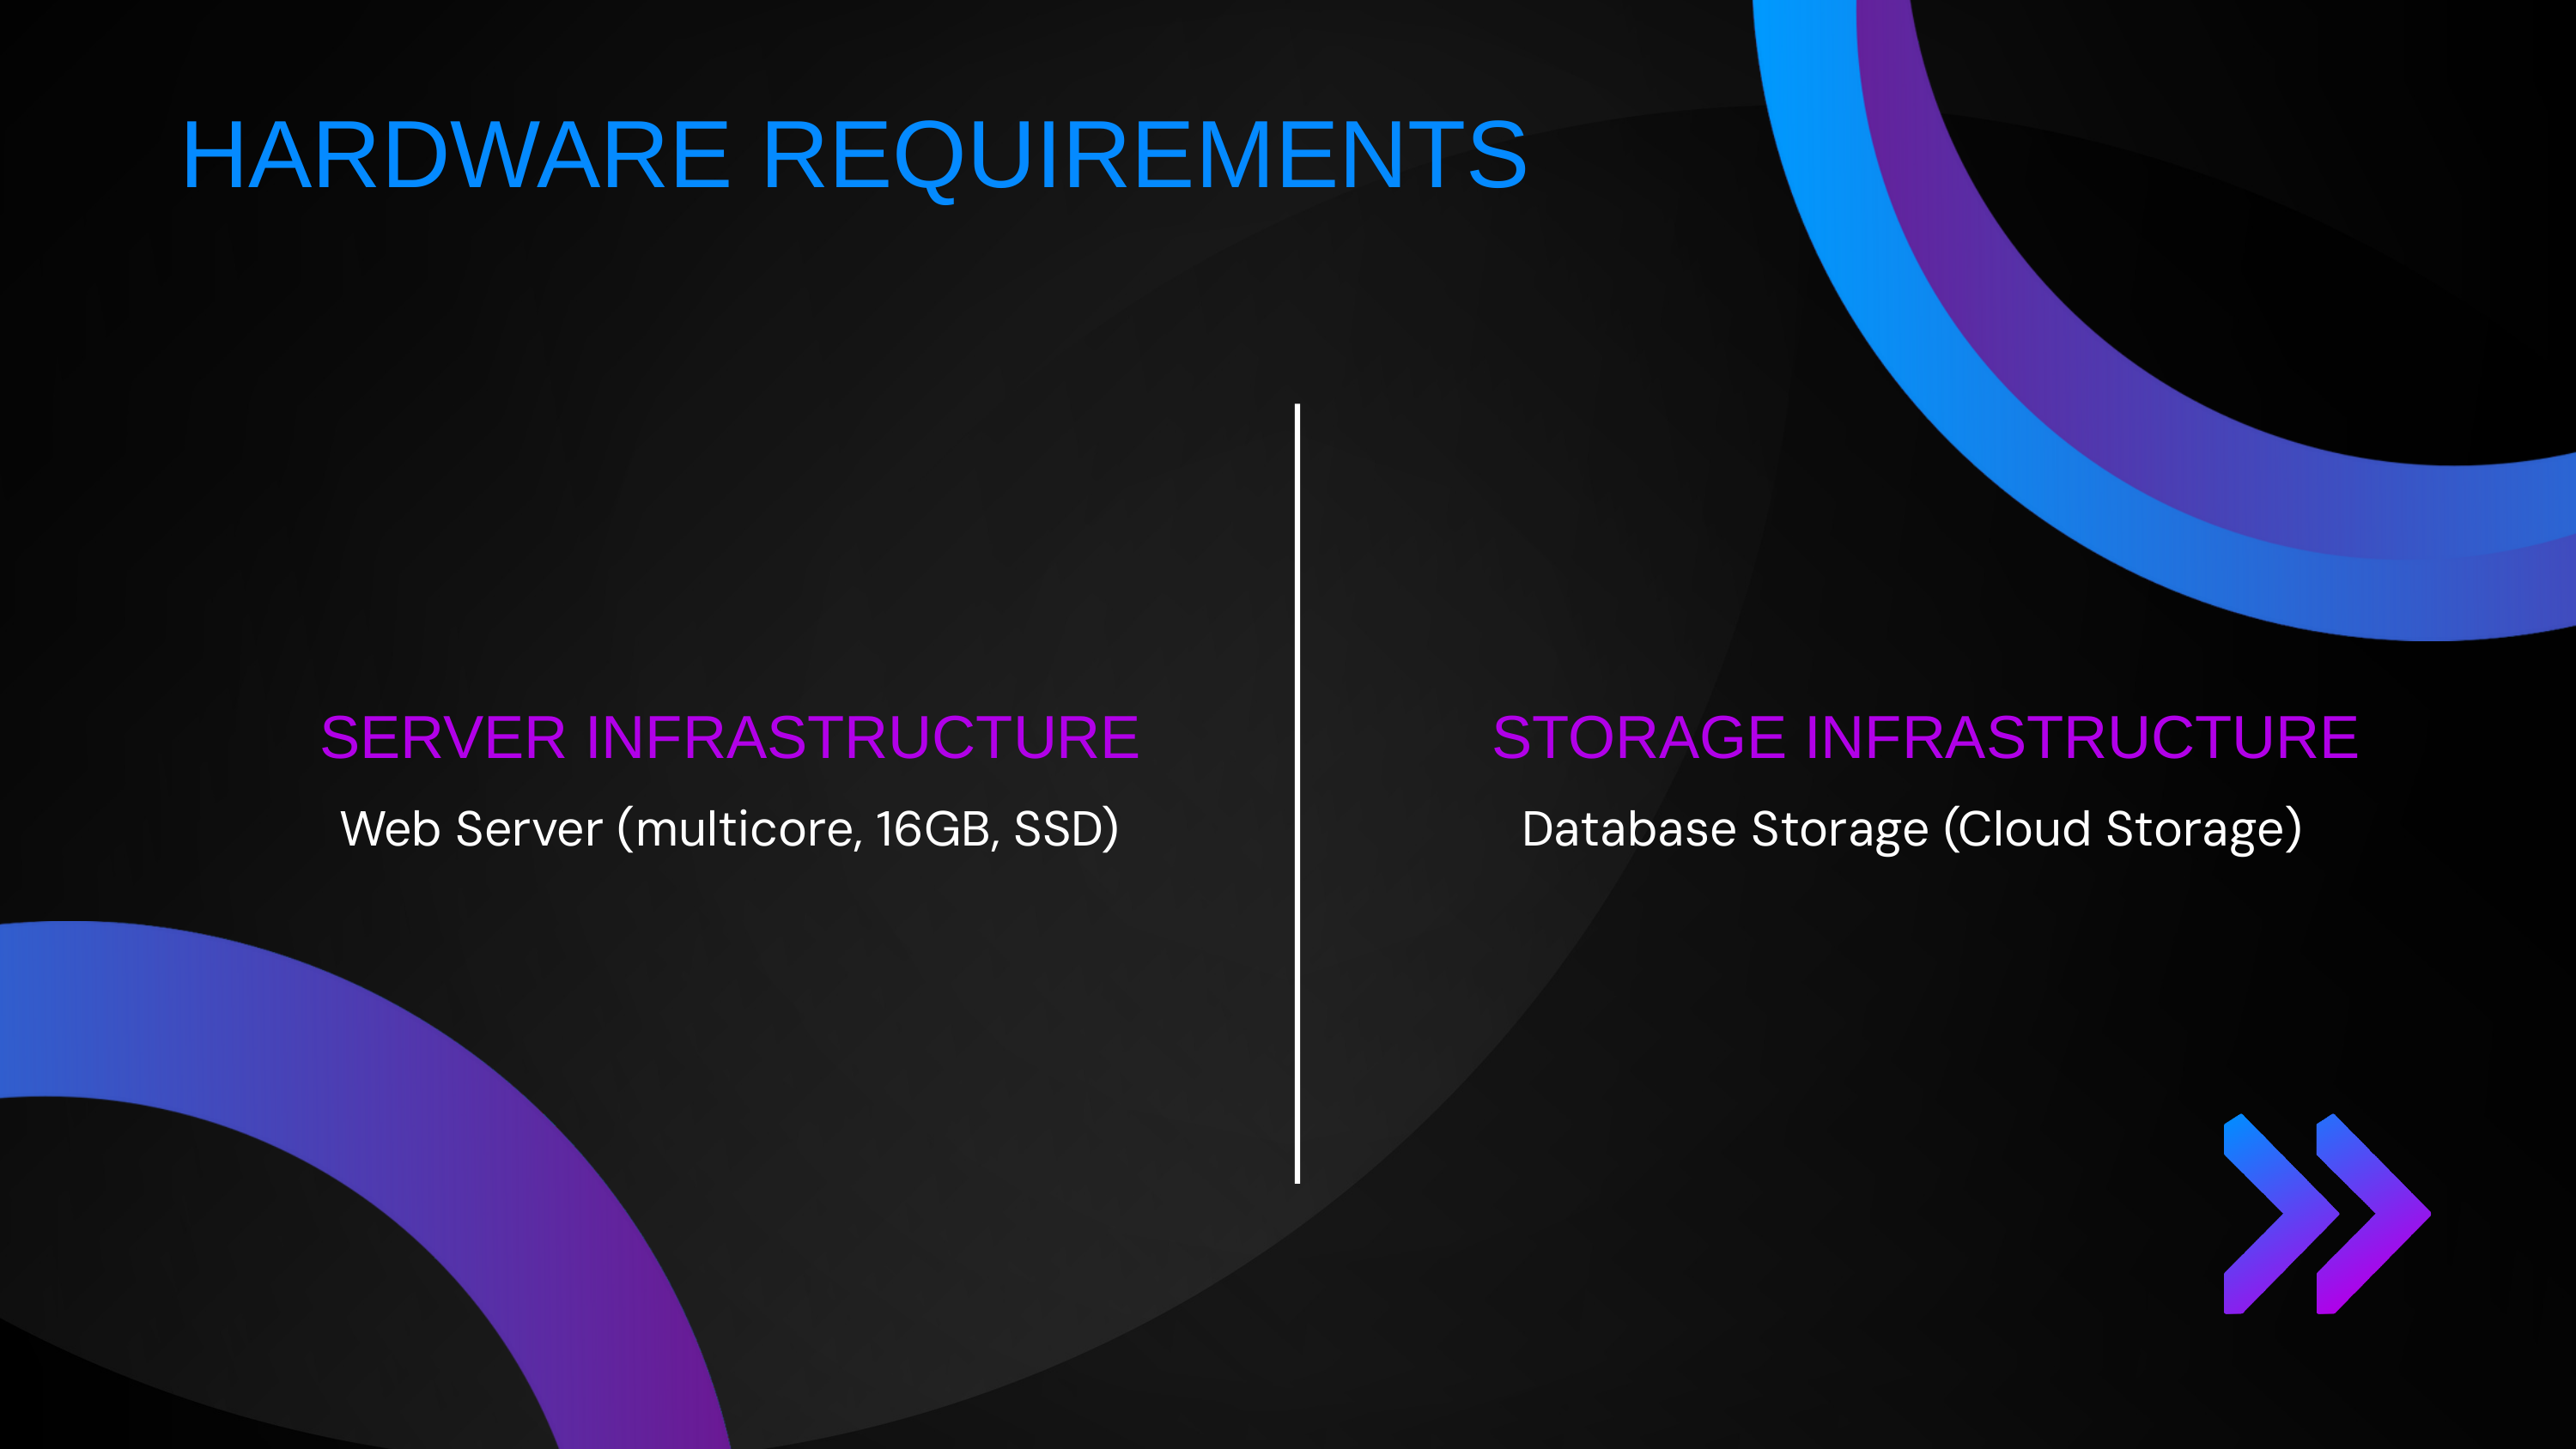

HARDWARE REQUIREMENTS

SERVER INFRASTRUCTURE
STORAGE INFRASTRUCTURE
Web Server (multicore, 16GB, SSD)

Database Storage (Cloud Storage)